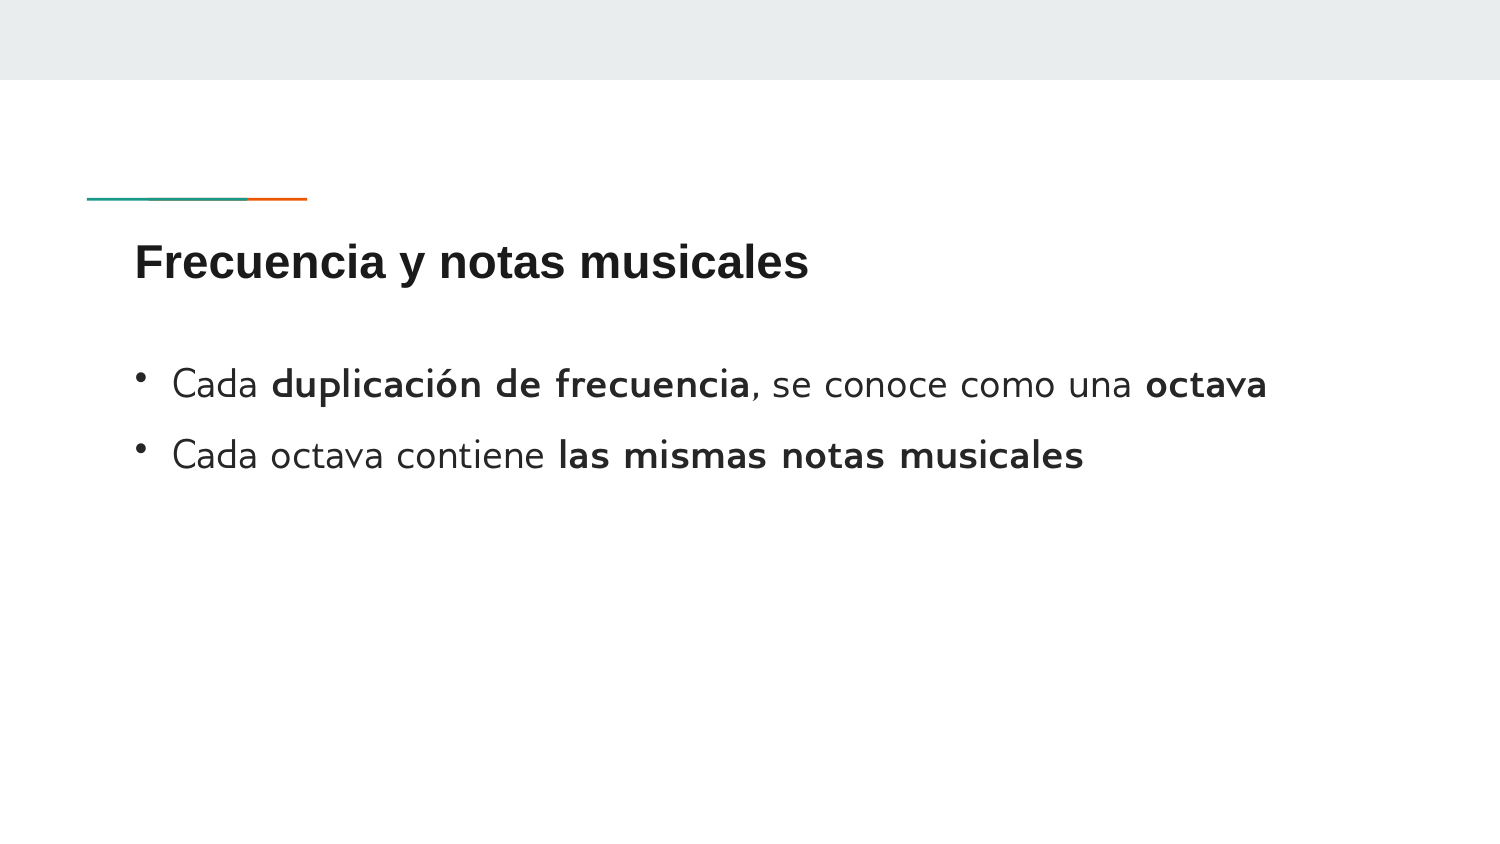

# Frecuencia y notas musicales
Cada duplicación de frecuencia, se conoce como una octava
Cada octava contiene las mismas notas musicales